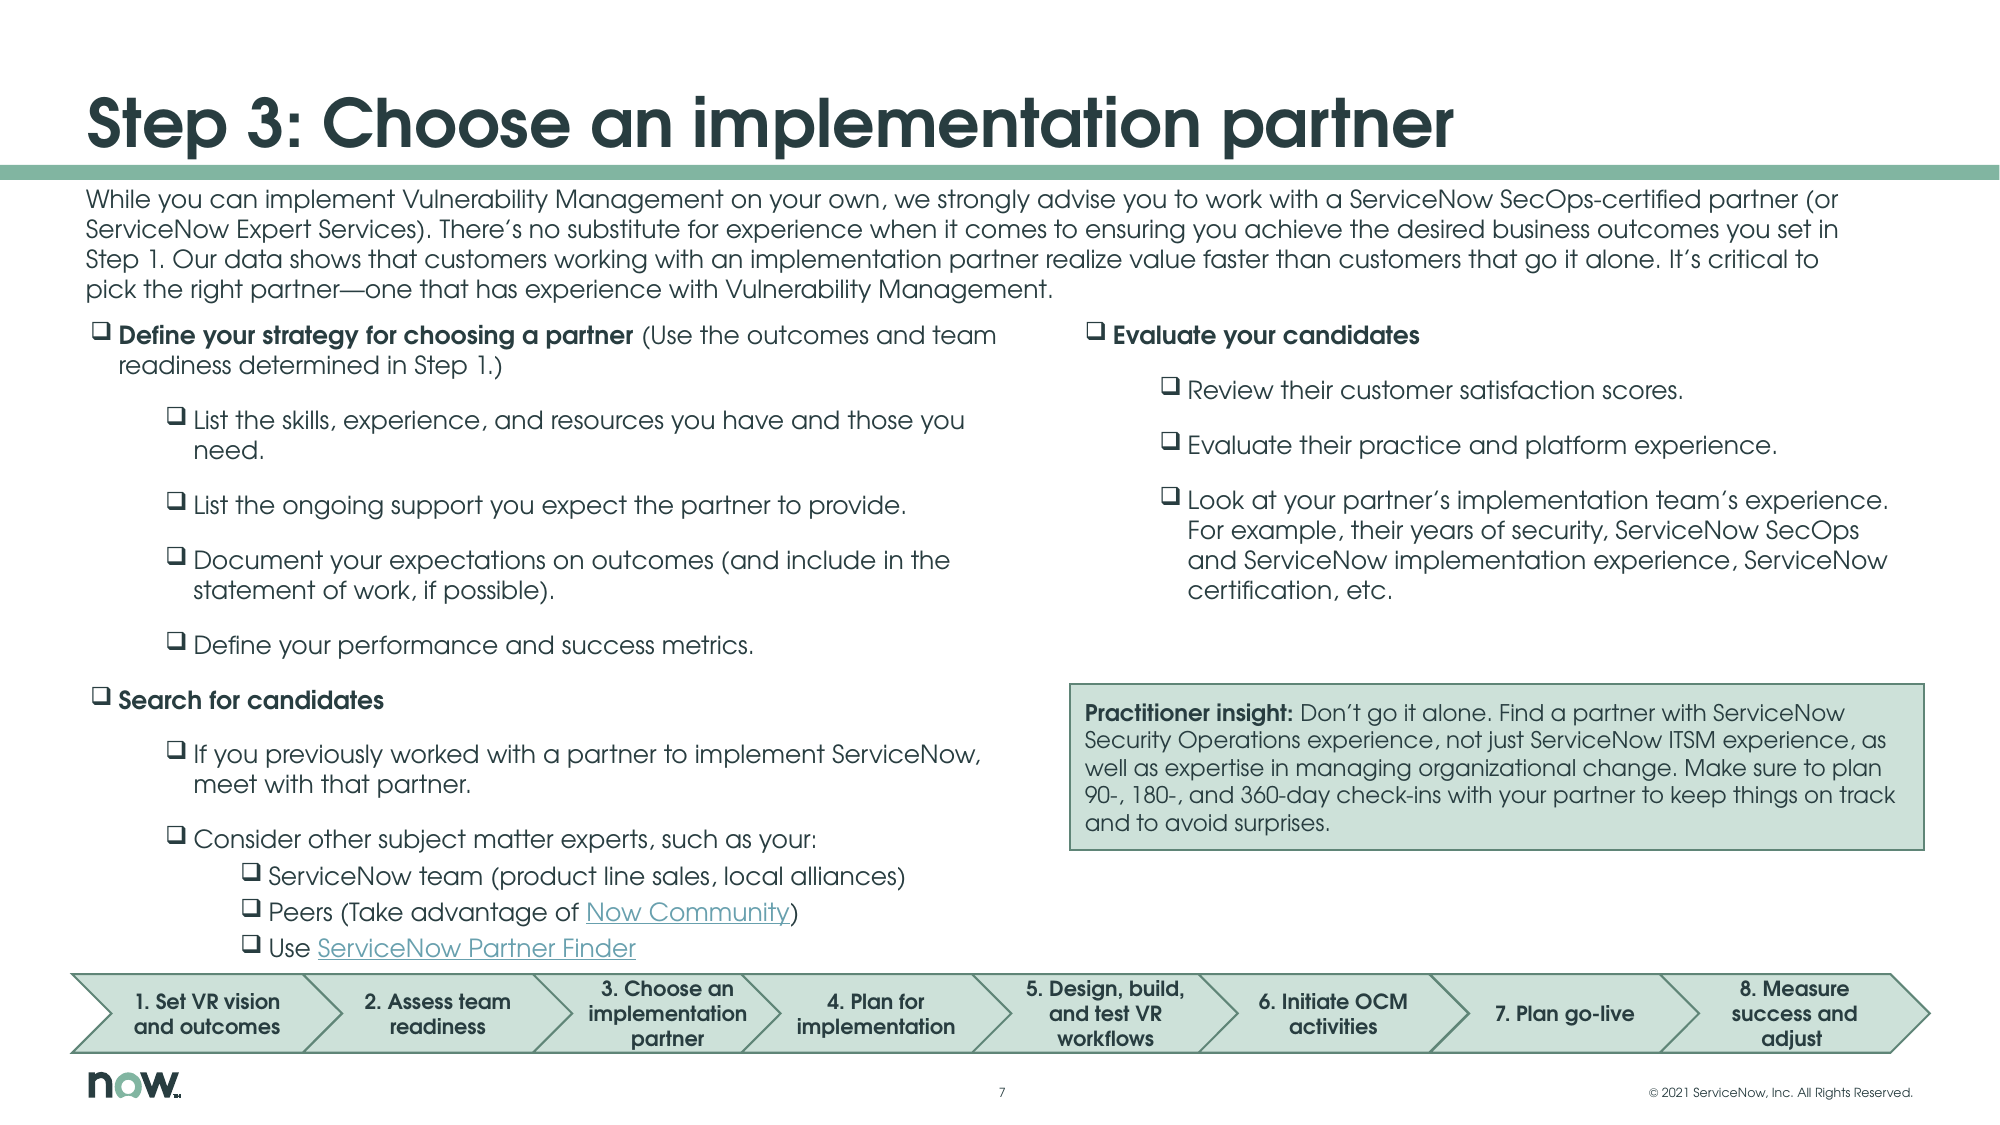

# Step 3: Choose an implementation partner

While you can implement Vulnerability Management on your own, we strongly advise you to work with a ServiceNow SecOps-certified partner (or ServiceNow Expert Services). There’s no substitute for experience when it comes to ensuring you achieve the desired business outcomes you set in Step 1. Our data shows that customers working with an implementation partner realize value faster than customers that go it alone. It’s critical to pick the right partner—one that has experience with Vulnerability Management.
Define your strategy for choosing a partner (Use the outcomes and team readiness determined in Step 1.)
List the skills, experience, and resources you have and those you need.
List the ongoing support you expect the partner to provide.
Document your expectations on outcomes (and include in the statement of work, if possible).
Define your performance and success metrics.
Search for candidates
If you previously worked with a partner to implement ServiceNow, meet with that partner.
Consider other subject matter experts, such as your:
ServiceNow team (product line sales, local alliances)
Peers (Take advantage of Now Community)
Use ServiceNow Partner Finder
Evaluate your candidates
Review their customer satisfaction scores.
Evaluate their practice and platform experience.
Look at your partner’s implementation team’s experience. For example, their years of security, ServiceNow SecOps and ServiceNow implementation experience, ServiceNow certification, etc.

Practitioner insight: Don’t go it alone. Find a partner with ServiceNow Security Operations experience, not just ServiceNow ITSM experience, as well as expertise in managing organizational change. Make sure to plan 90-, 180-, and 360-day check-ins with your partner to keep things on track and to avoid surprises.
1. Set VR vision and outcomes
2. Assess team readiness
3. Choose an implementation partner
5. Design, build, and test VR workflows
6. Initiate OCM activities
7. Plan go-live
8. Measure success and adjust
4. Plan for implementation